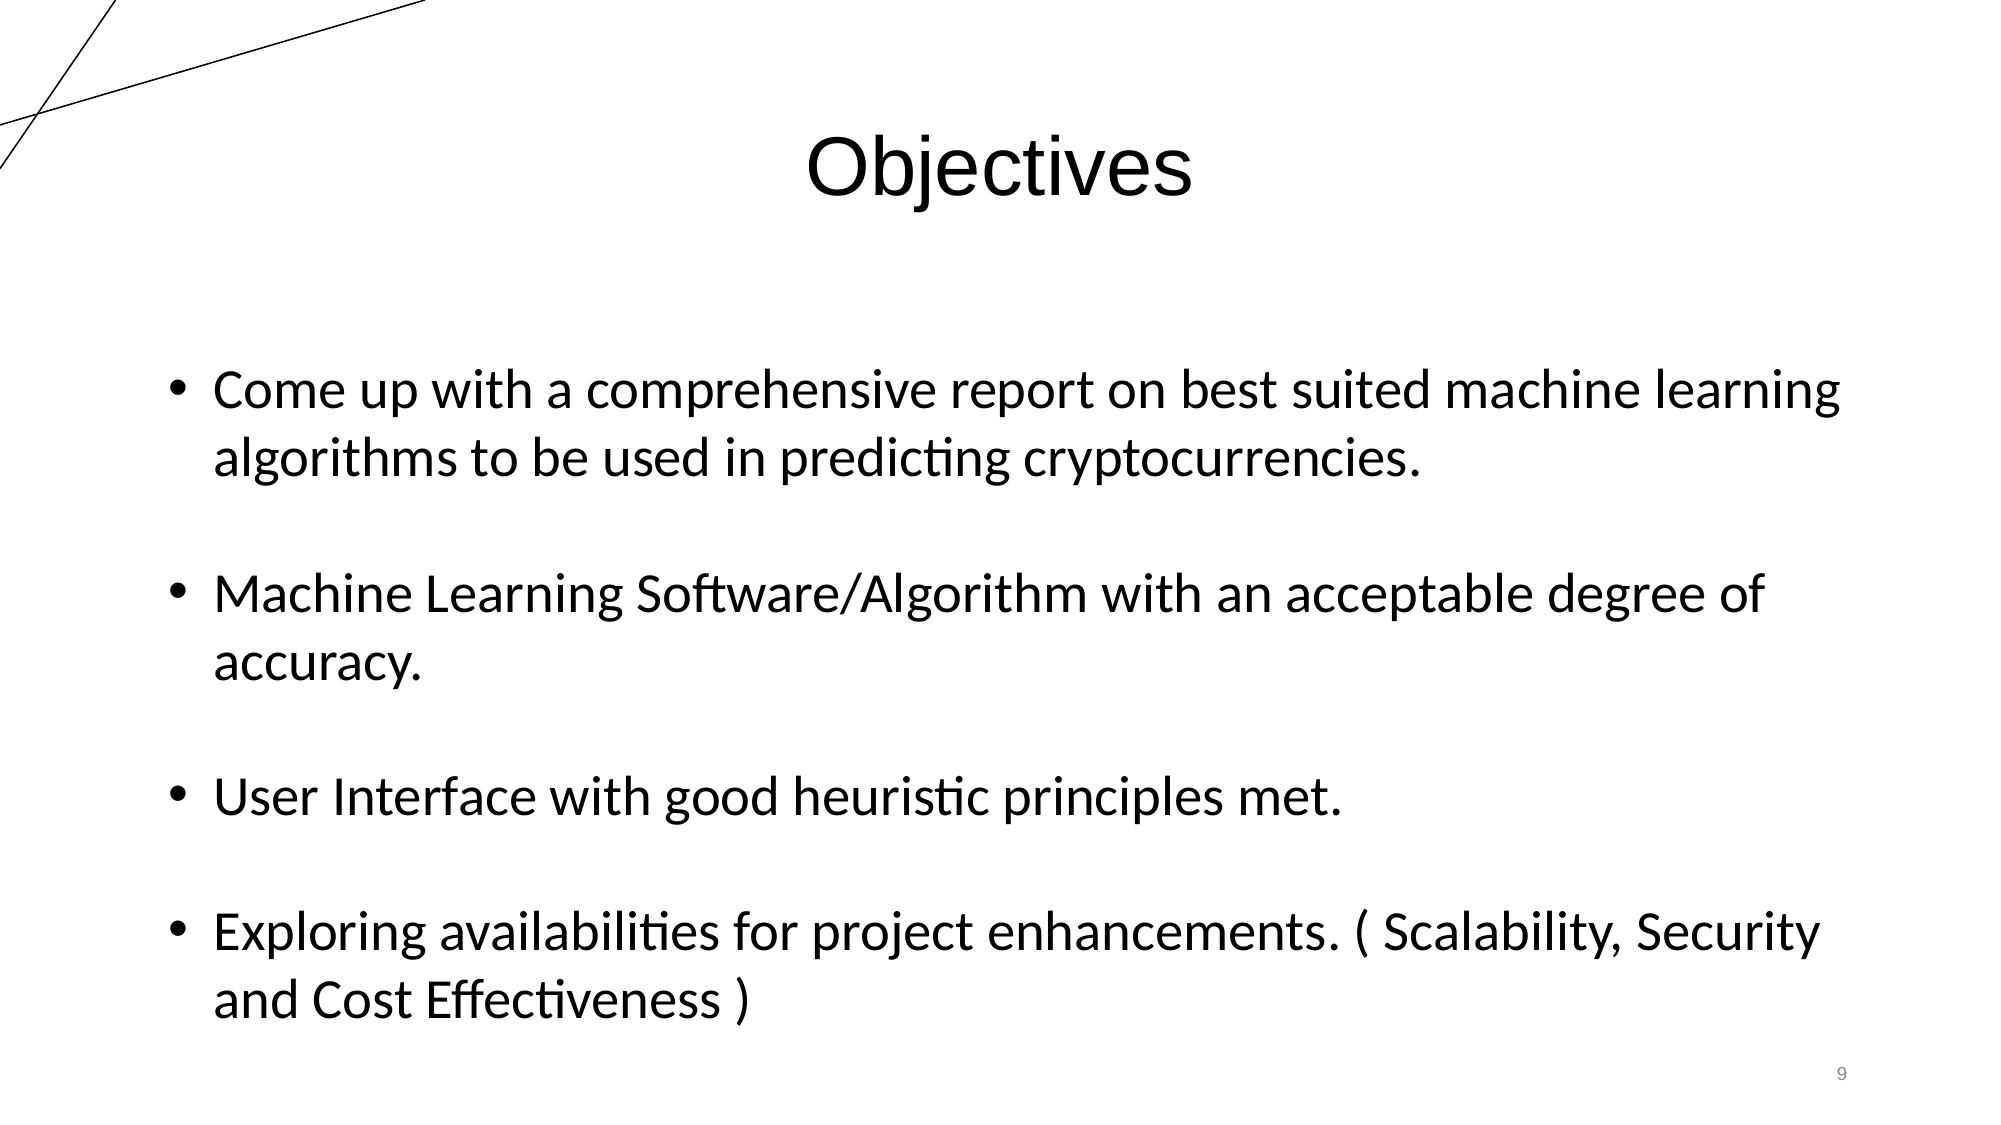

# Objectives
Come up with a comprehensive report on best suited machine learning algorithms to be used in predicting cryptocurrencies.

Machine Learning Software/Algorithm with an acceptable degree of accuracy.

User Interface with good heuristic principles met.

Exploring availabilities for project enhancements. ( Scalability, Security and Cost Effectiveness )

9